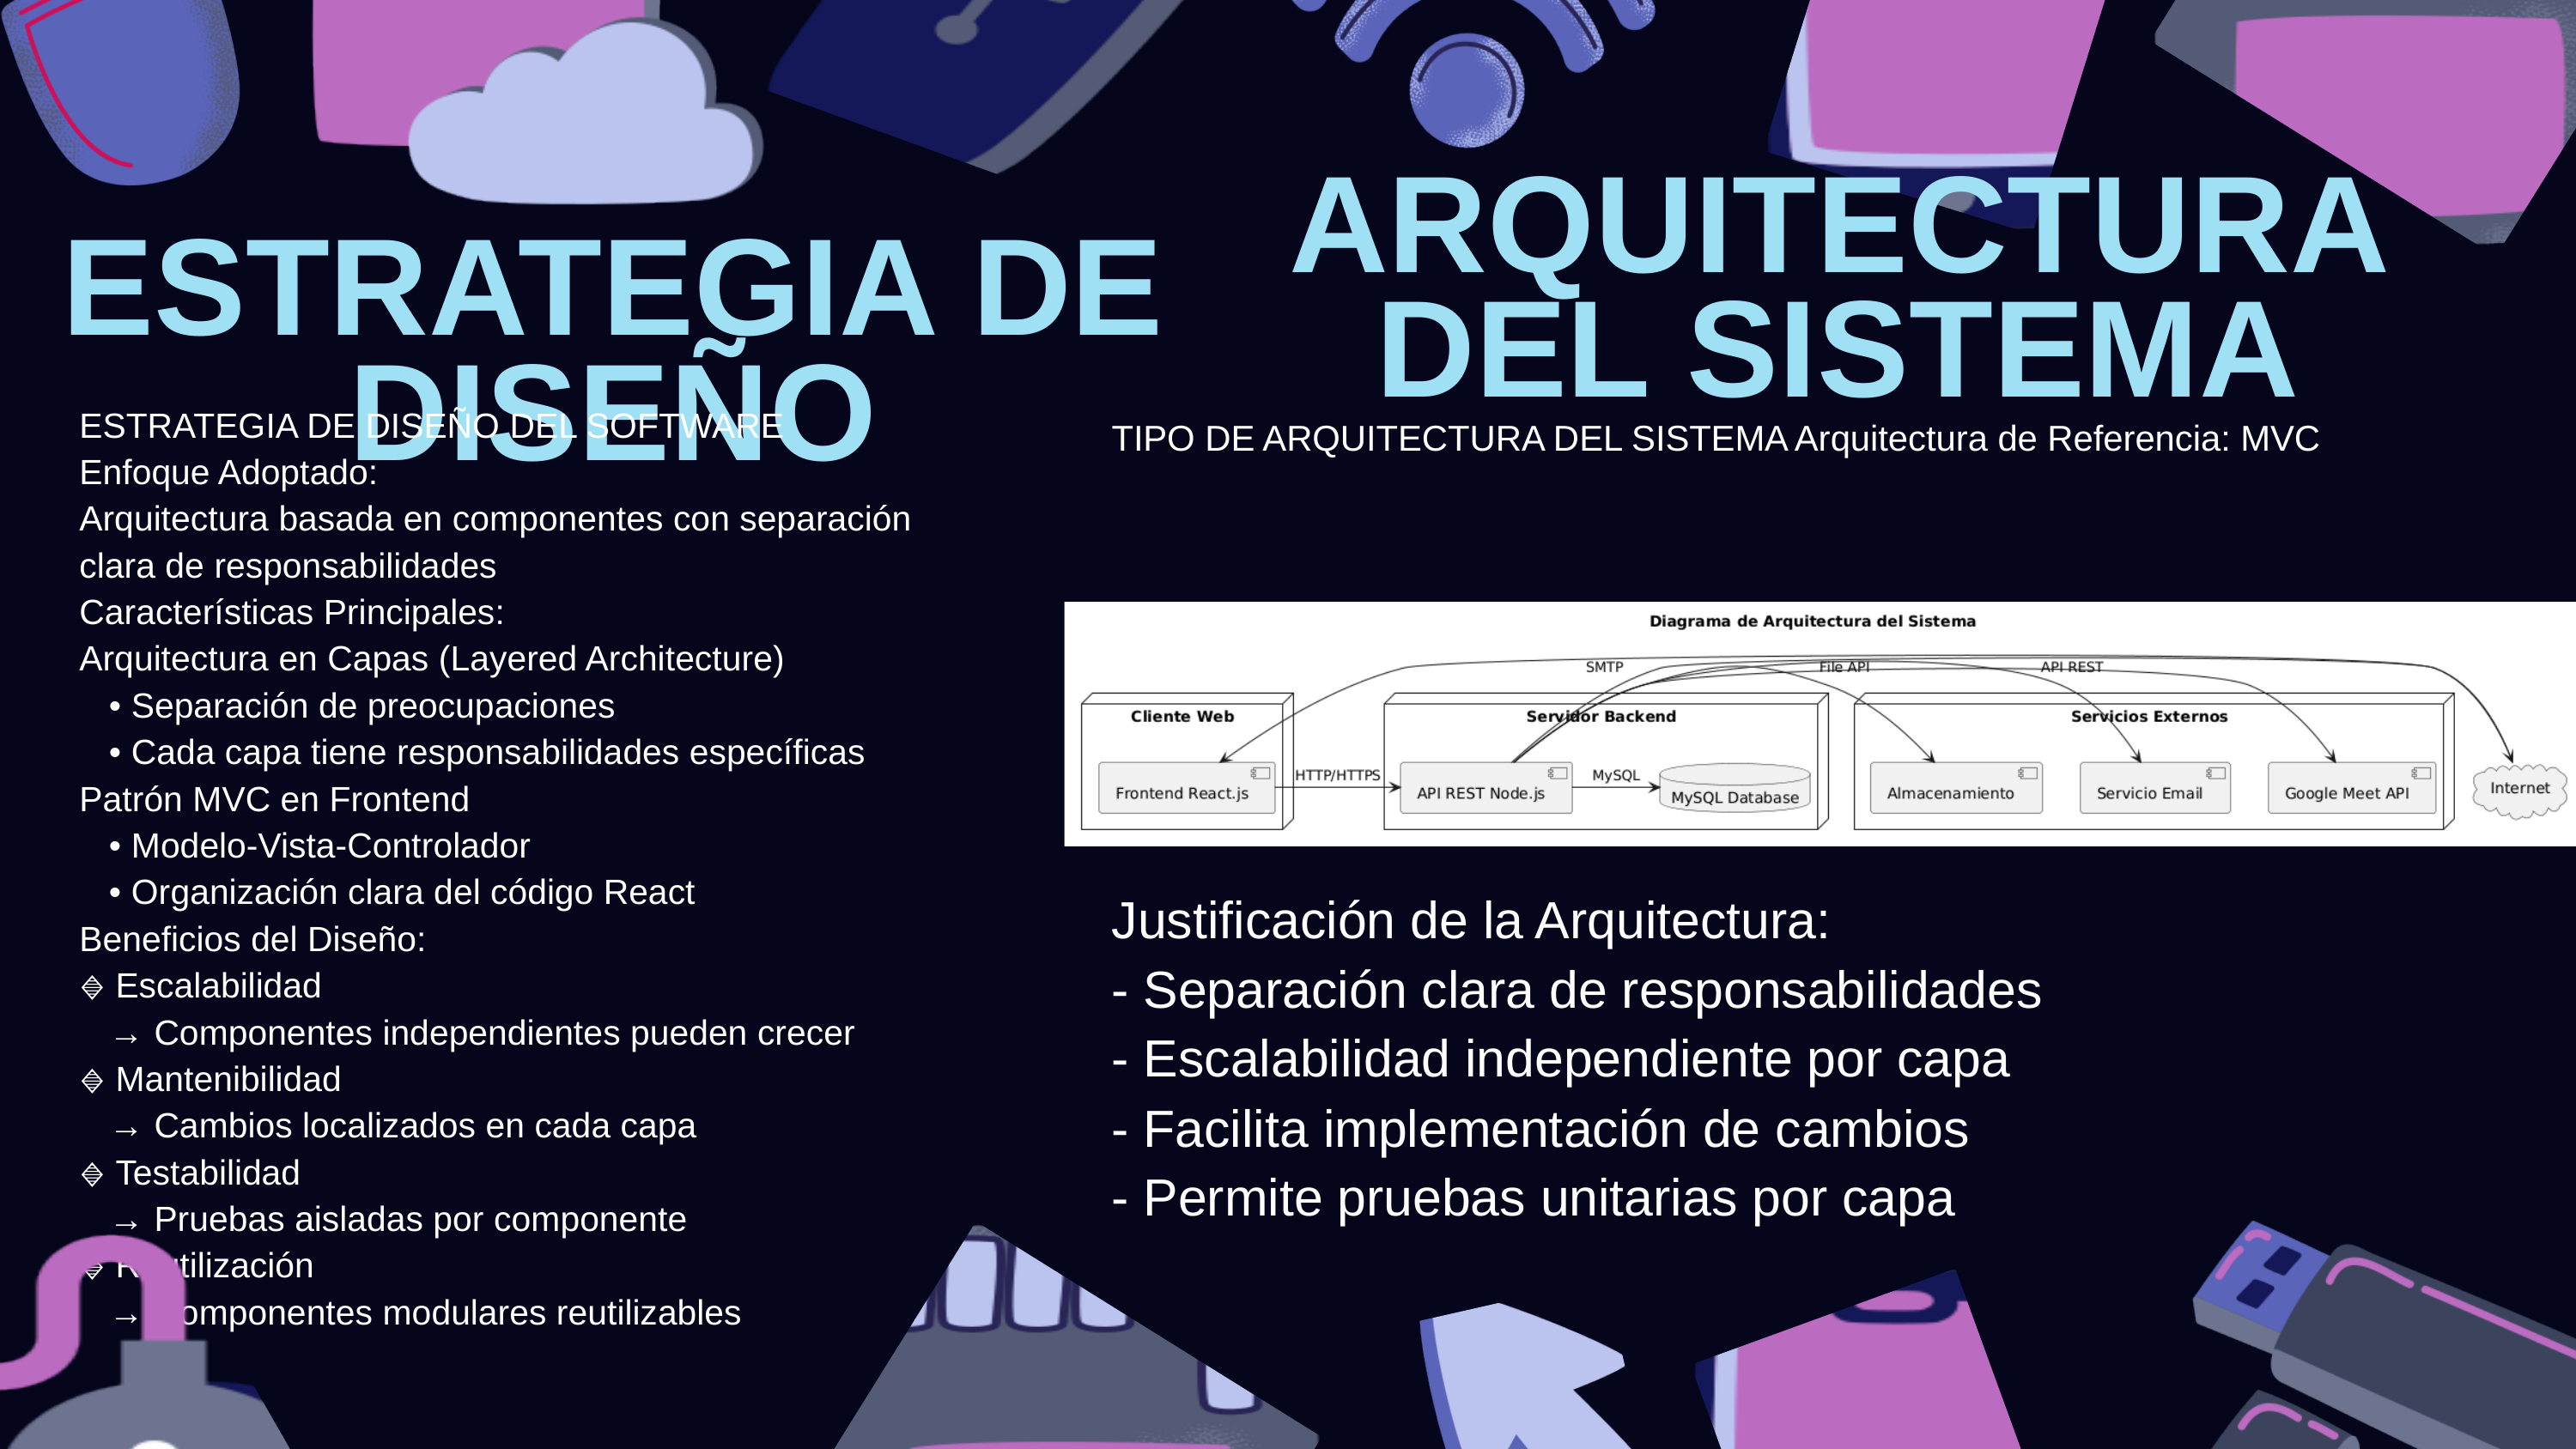

ARQUITECTURA DEL SISTEMA
ESTRATEGIA DE DISEÑO
ESTRATEGIA DE DISEÑO DEL SOFTWARE
Enfoque Adoptado:
Arquitectura basada en componentes con separación
clara de responsabilidades
Características Principales:
Arquitectura en Capas (Layered Architecture)
   • Separación de preocupaciones
   • Cada capa tiene responsabilidades específicas
Patrón MVC en Frontend
   • Modelo-Vista-Controlador
   • Organización clara del código React
Beneficios del Diseño:
🔹 Escalabilidad
   → Componentes independientes pueden crecer
🔹 Mantenibilidad
   → Cambios localizados en cada capa
🔹 Testabilidad
   → Pruebas aisladas por componente
🔹 Reutilización
   → Componentes modulares reutilizables
TIPO DE ARQUITECTURA DEL SISTEMA Arquitectura de Referencia: MVC

Justificación de la Arquitectura:
- Separación clara de responsabilidades
- Escalabilidad independiente por capa
- Facilita implementación de cambios
- Permite pruebas unitarias por capa